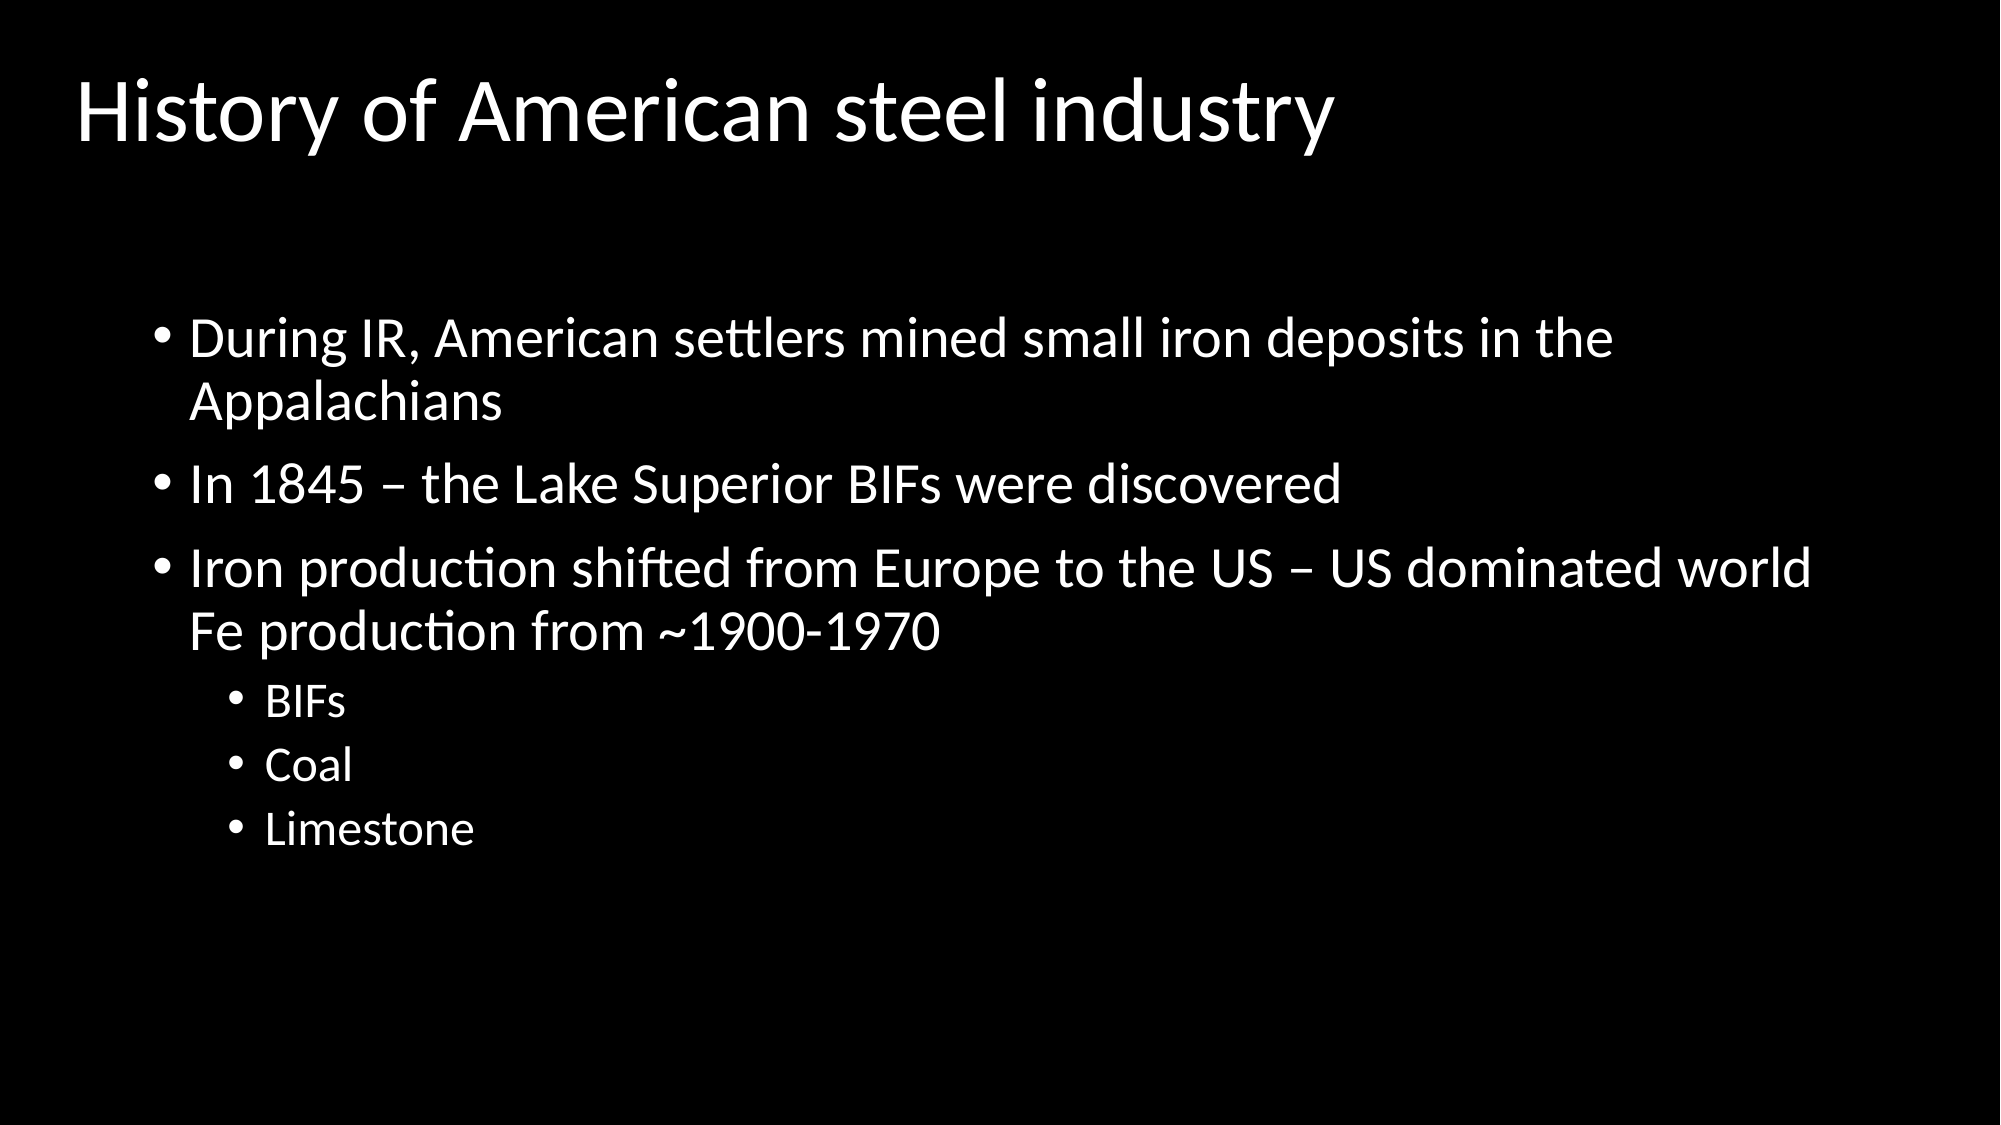

# History of American steel industry
During IR, American settlers mined small iron deposits in the Appalachians
In 1845 – the Lake Superior BIFs were discovered
Iron production shifted from Europe to the US – US dominated world Fe production from ~1900-1970
BIFs
Coal
Limestone